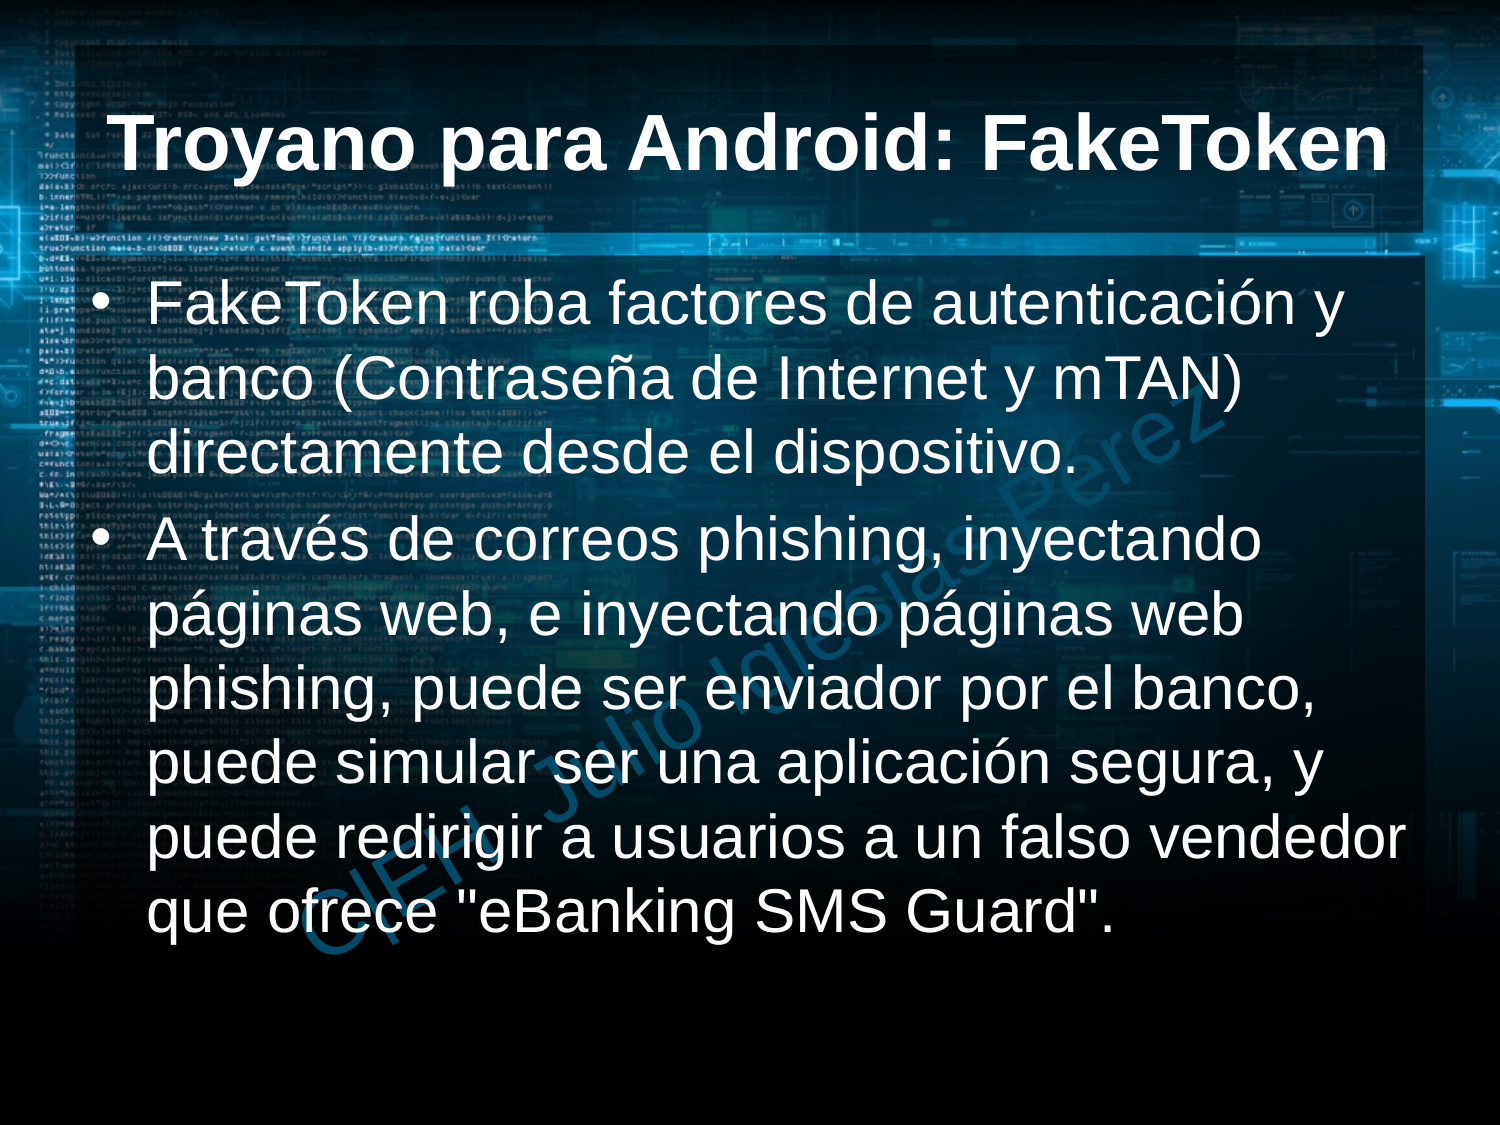

# Troyano para Android: FakeToken
FakeToken roba factores de autenticación y banco (Contraseña de Internet y mTAN) directamente desde el dispositivo.
A través de correos phishing, inyectando páginas web, e inyectando páginas web phishing, puede ser enviador por el banco, puede simular ser una aplicación segura, y puede redirigir a usuarios a un falso vendedor que ofrece "eBanking SMS Guard".
C|EH  Julio Iglesias Pérez